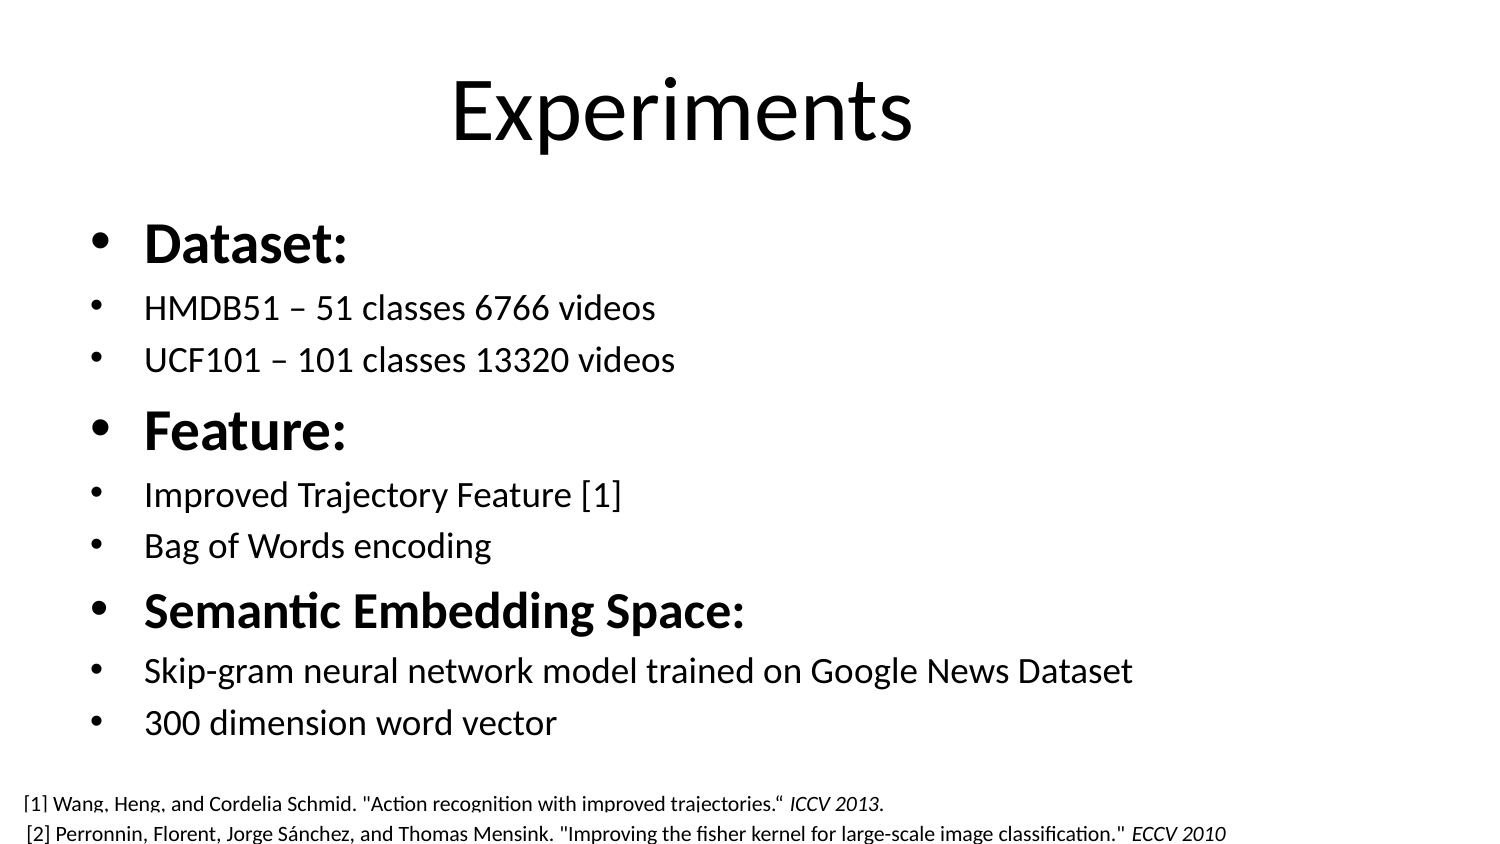

# Experiments
Dataset:
HMDB51 – 51 classes 6766 videos
UCF101 – 101 classes 13320 videos
Feature:
Improved Trajectory Feature [1]
Bag of Words encoding
Semantic Embedding Space:
Skip-gram neural network model trained on Google News Dataset
300 dimension word vector
[1] Wang, Heng, and Cordelia Schmid. "Action recognition with improved trajectories.“ ICCV 2013.
[2] Perronnin, Florent, Jorge Sánchez, and Thomas Mensink. "Improving the fisher kernel for large-scale image classification." ECCV 2010